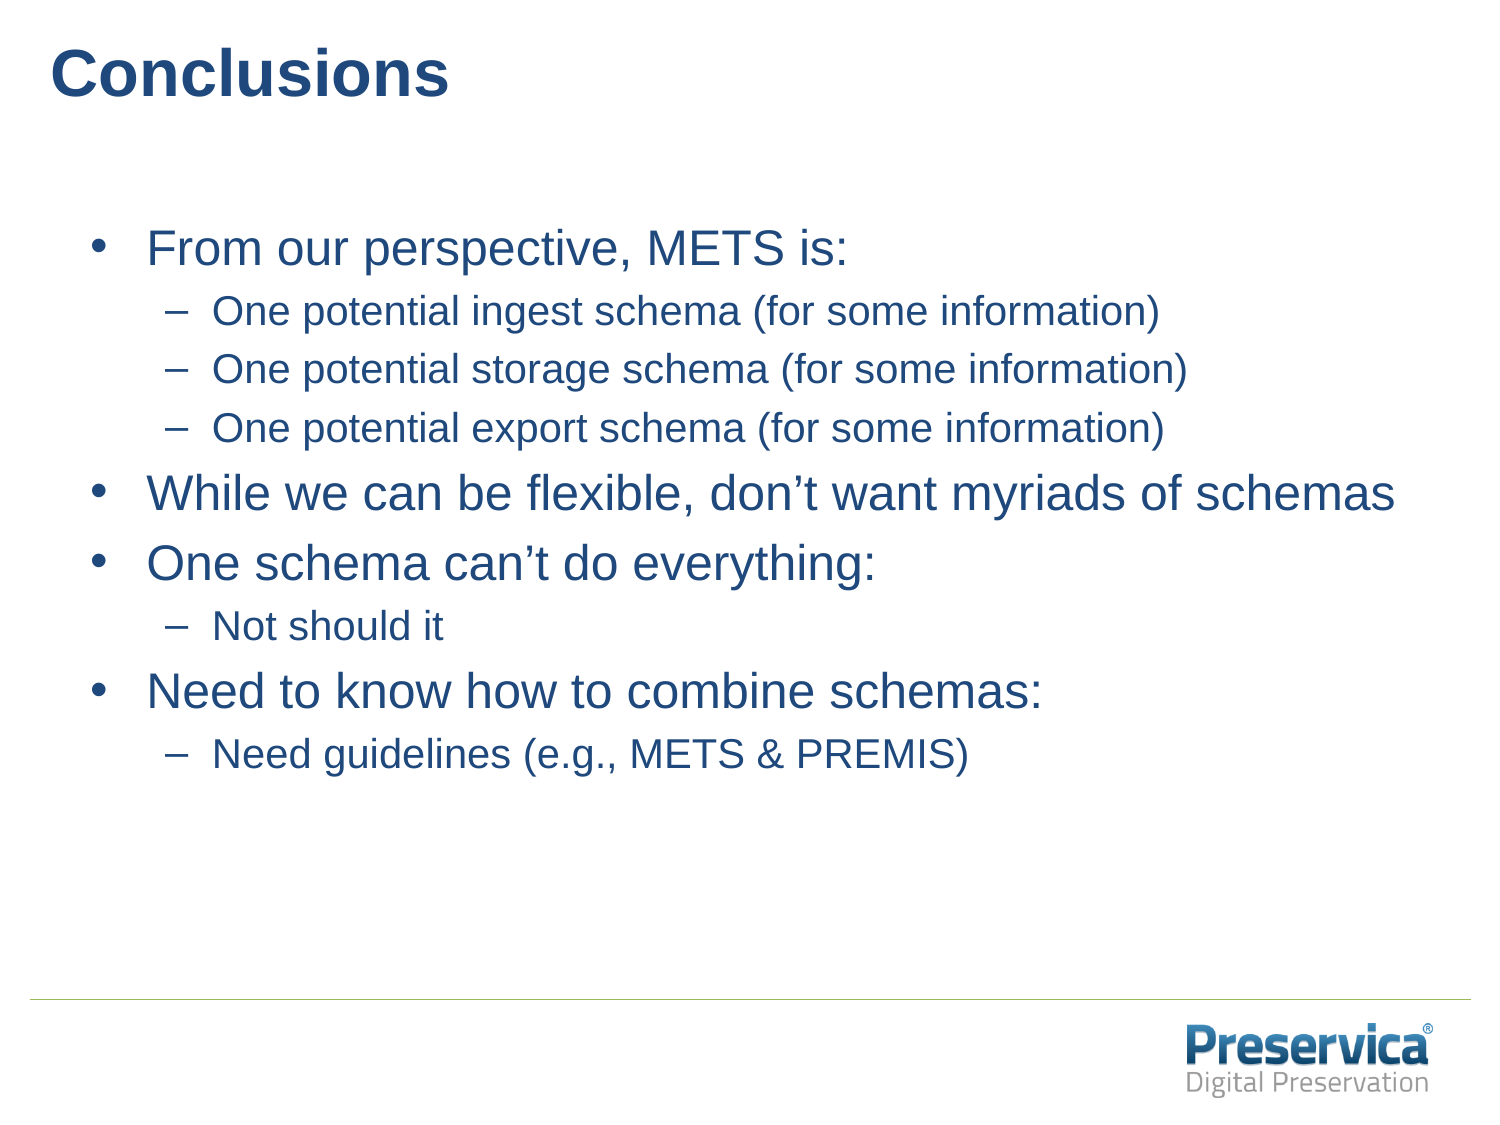

# Conclusions
From our perspective, METS is:
One potential ingest schema (for some information)
One potential storage schema (for some information)
One potential export schema (for some information)
While we can be flexible, don’t want myriads of schemas
One schema can’t do everything:
Not should it
Need to know how to combine schemas:
Need guidelines (e.g., METS & PREMIS)